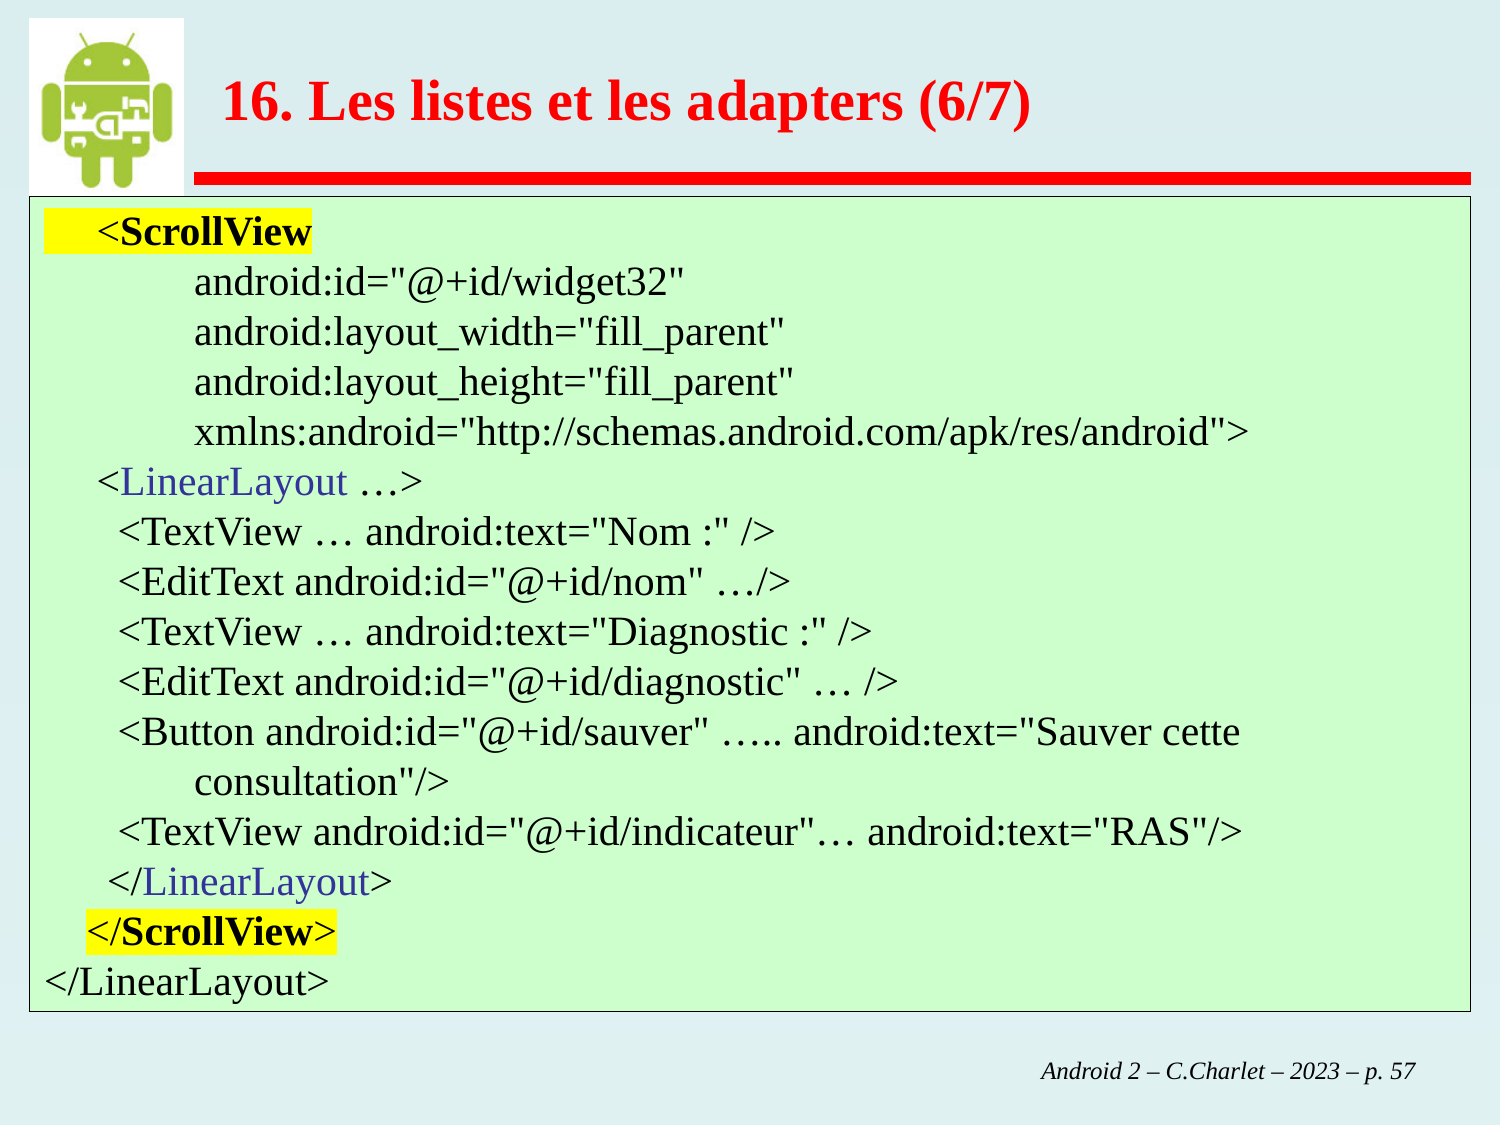

16. Les listes et les adapters (6/7)
     <ScrollView
	android:id="@+id/widget32"
	android:layout_width="fill_parent"
	android:layout_height="fill_parent"
	xmlns:android="http://schemas.android.com/apk/res/android">
     <LinearLayout …>
       <TextView … android:text="Nom :" />
       <EditText android:id="@+id/nom" …/>
       <TextView … android:text="Diagnostic :" />
       <EditText android:id="@+id/diagnostic" … />
       <Button android:id="@+id/sauver" ….. android:text="Sauver cette
	consultation"/>
       <TextView android:id="@+id/indicateur"… android:text="RAS"/>
      </LinearLayout>
    </ScrollView>
</LinearLayout>
 Android 2 – C.Charlet – 2023 – p. 57